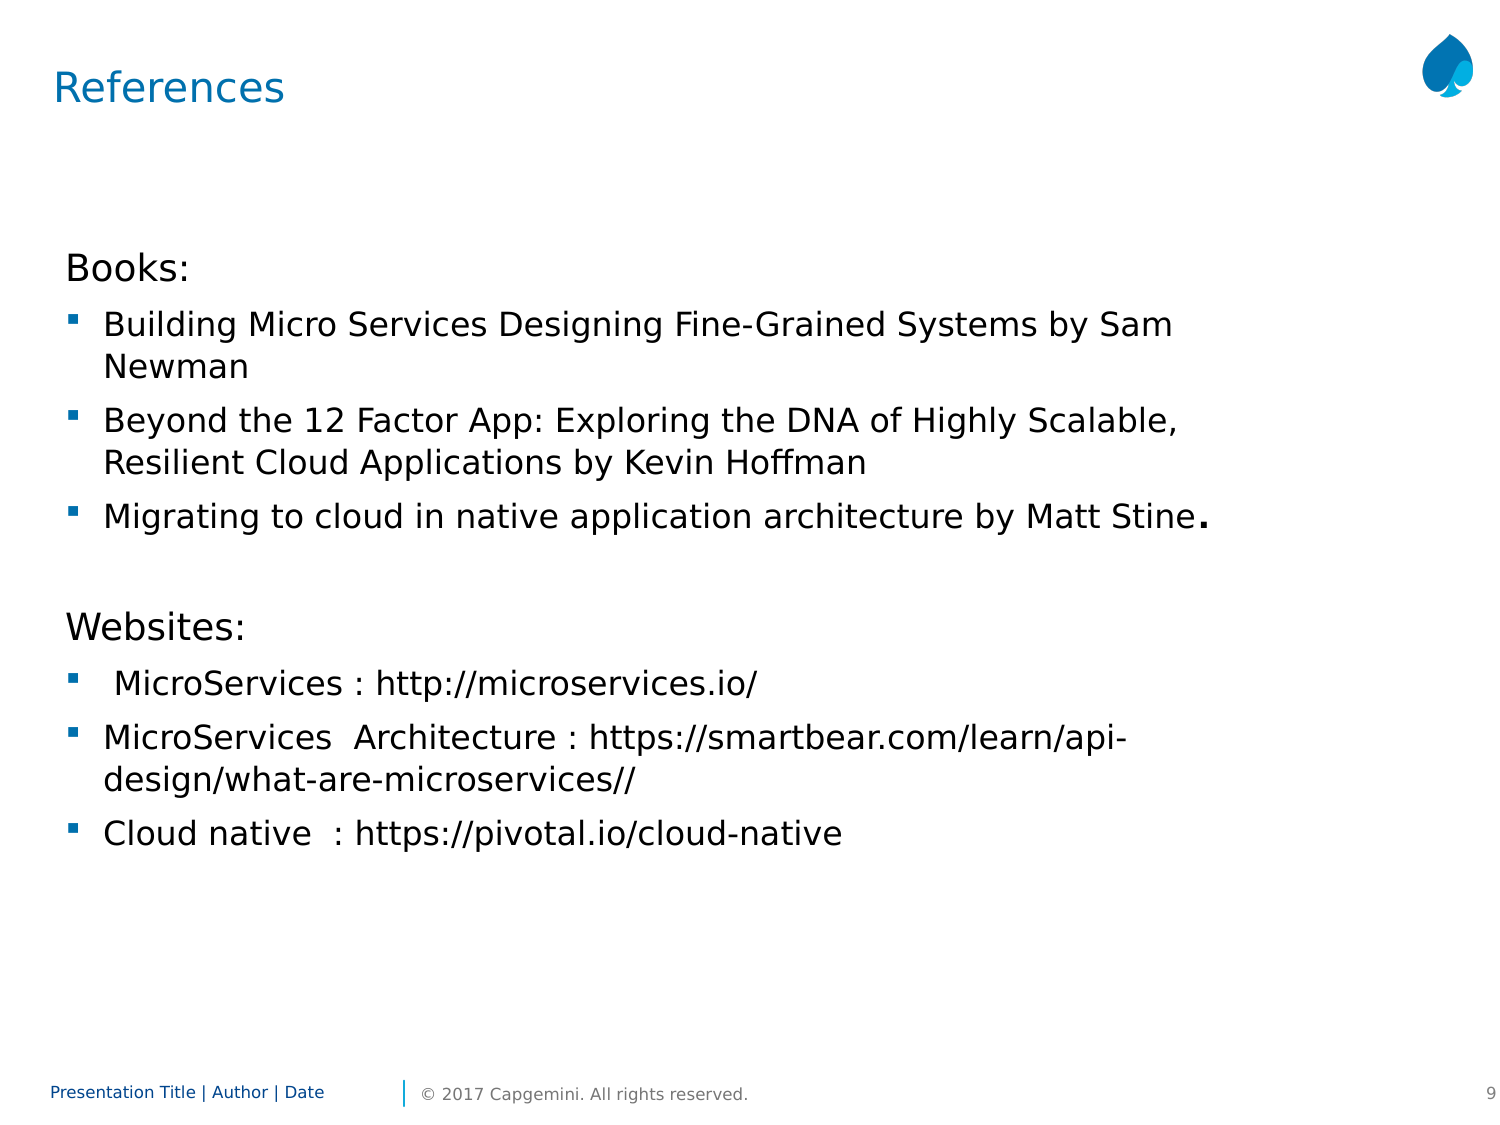

References
Books:
Building Micro Services Designing Fine-Grained Systems by Sam Newman
Beyond the 12 Factor App: Exploring the DNA of Highly Scalable, Resilient Cloud Applications by Kevin Hoffman
Migrating to cloud in native application architecture by Matt Stine.

Websites:
 MicroServices : http://microservices.io/
MicroServices  Architecture : https://smartbear.com/learn/api-design/what-are-microservices//
Cloud native  : https://pivotal.io/cloud-native